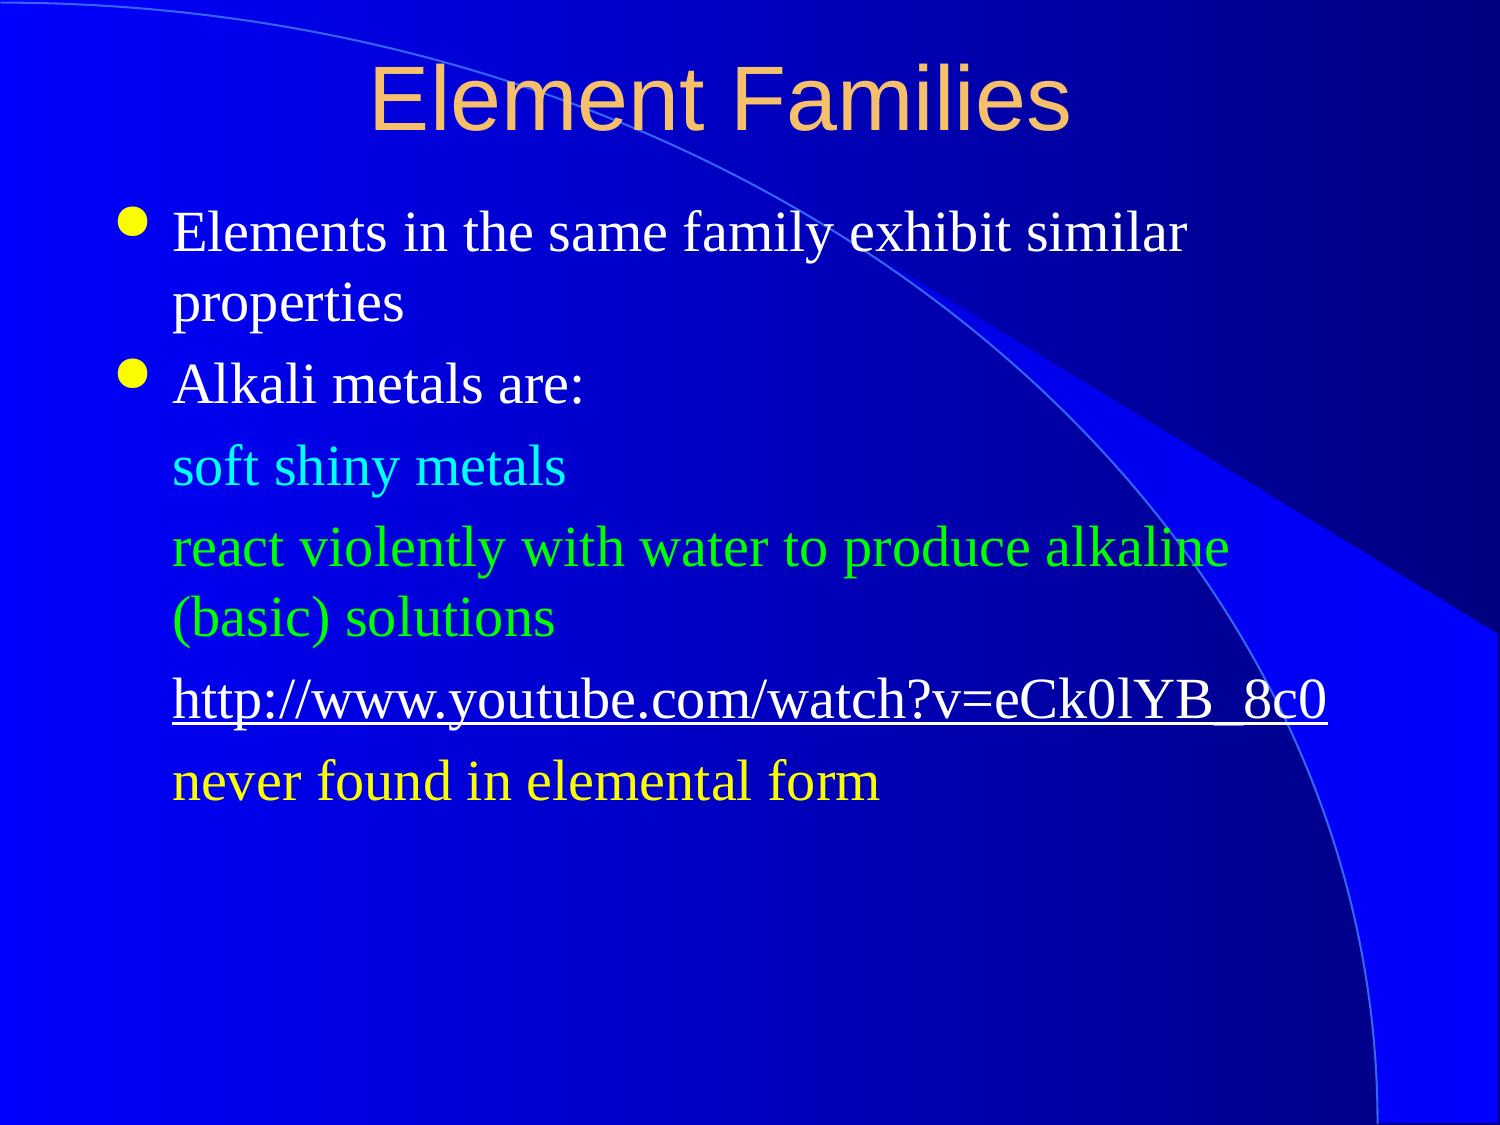

Element Families
Elements in the same family exhibit similar properties
Alkali metals are:
soft shiny metals
react violently with water to produce alkaline (basic) solutions
http://www.youtube.com/watch?v=eCk0lYB_8c0
never found in elemental form